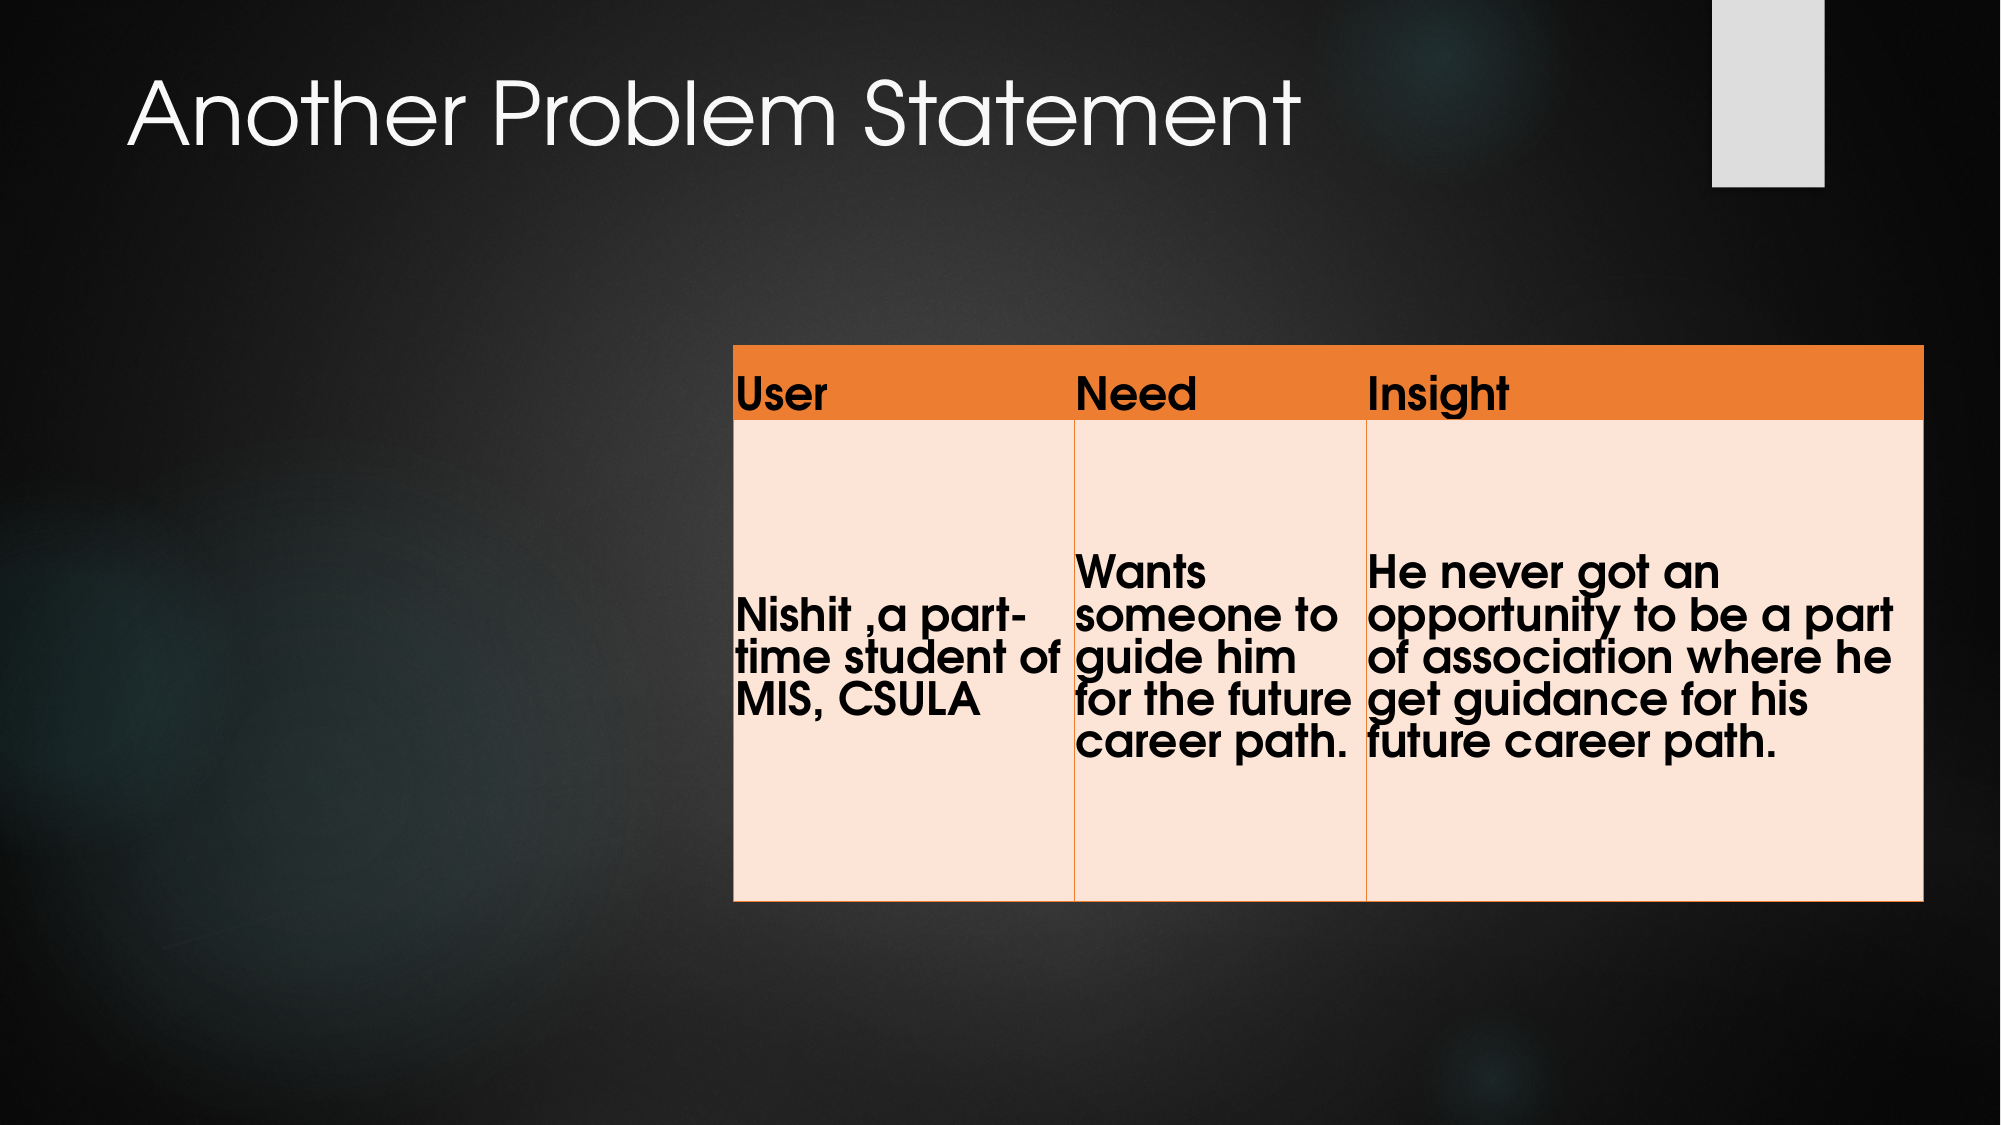

Another Problem Statement
| User | Need | Insight |
| --- | --- | --- |
| Nishit ,a part-time student of MIS, CSULA | Wants someone to guide him for the future career path. | He never got an opportunity to be a part of association where he get guidance for his future career path. |